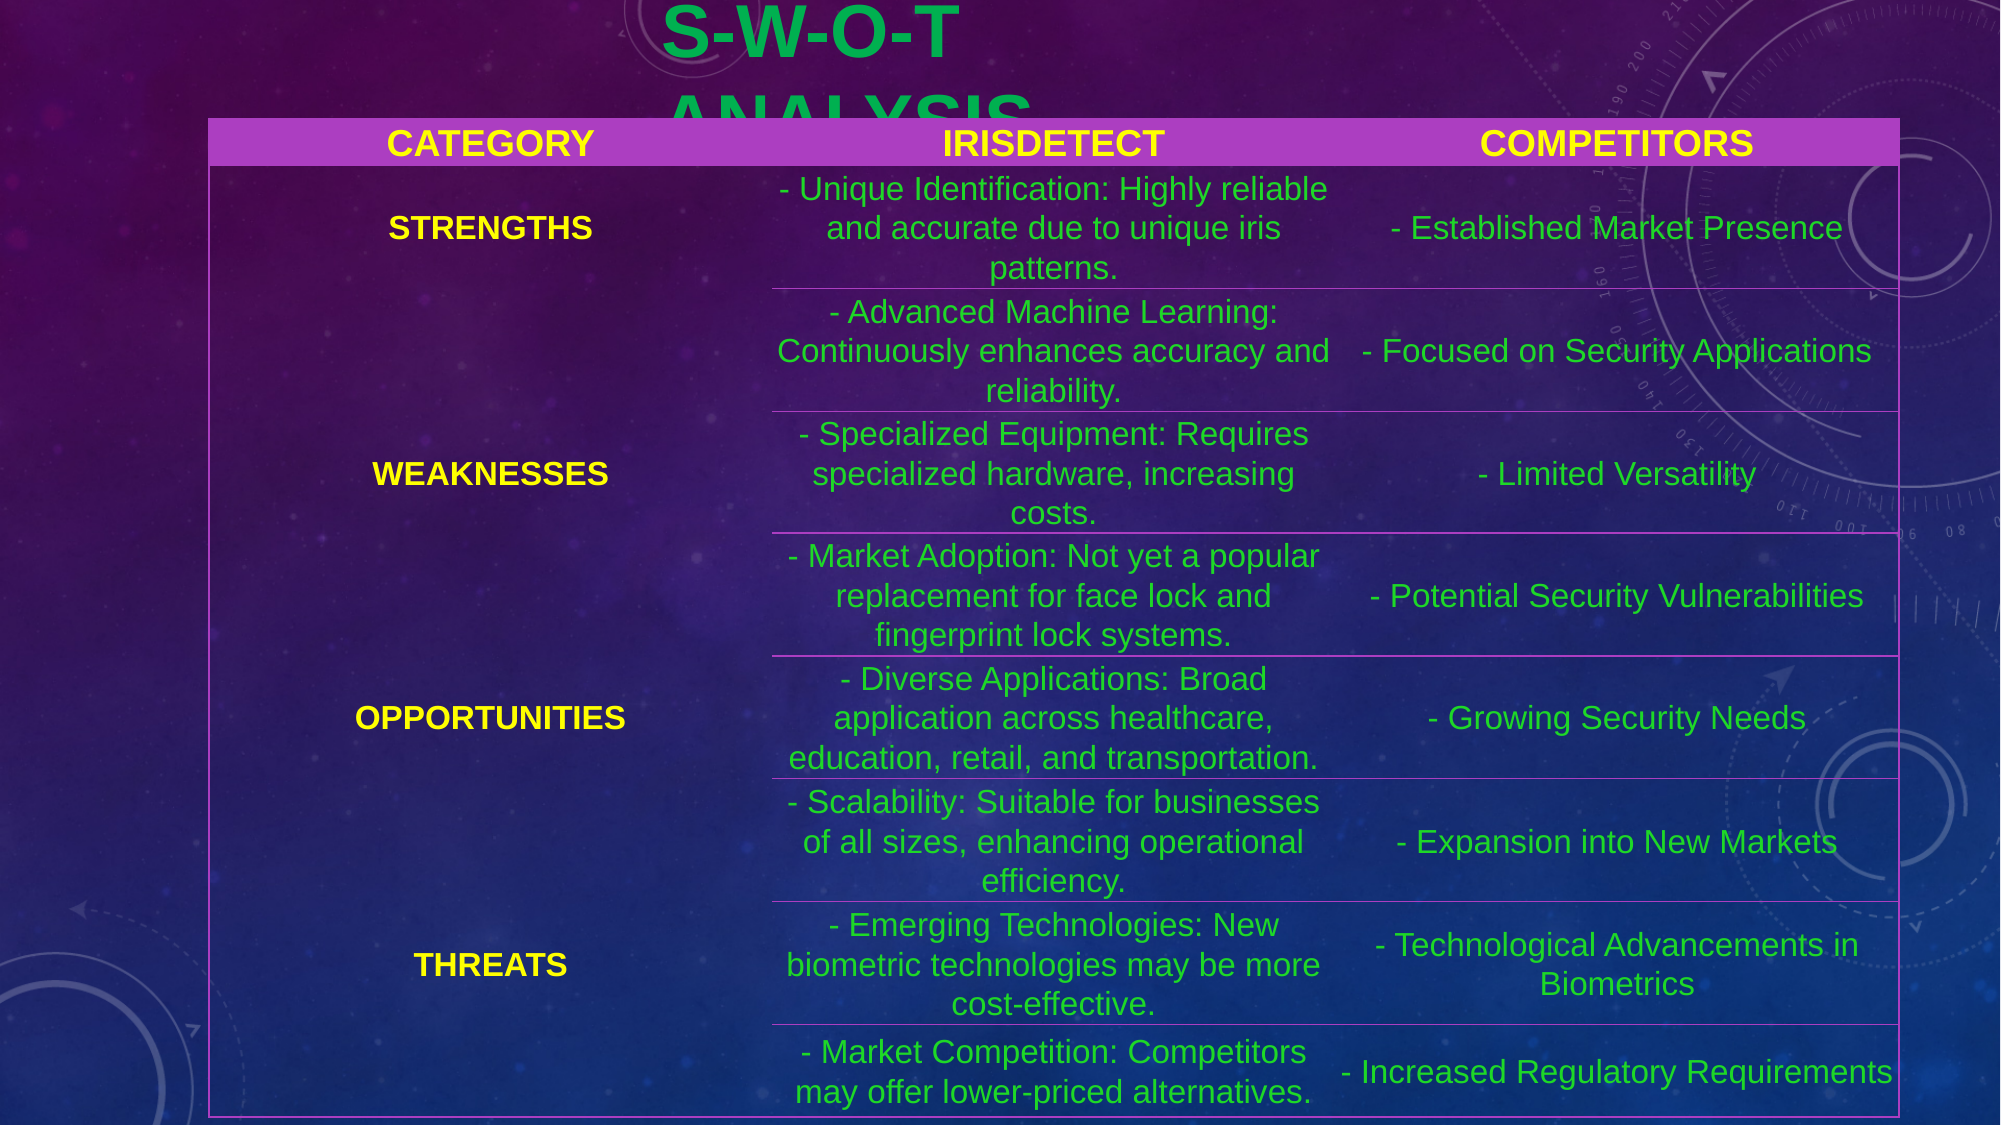

# S-W-O-T  ANALYSIS
| CATEGORY | IRISDETECT | COMPETITORS |
| --- | --- | --- |
| STRENGTHS | - Unique Identification: Highly reliable and accurate due to unique iris patterns. | - Established Market Presence |
|  | - Advanced Machine Learning: Continuously enhances accuracy and reliability. | - Focused on Security Applications |
| WEAKNESSES | - Specialized Equipment: Requires specialized hardware, increasing costs. | - Limited Versatility |
|  | - Market Adoption: Not yet a popular replacement for face lock and fingerprint lock systems. | - Potential Security Vulnerabilities |
| OPPORTUNITIES | - Diverse Applications: Broad application across healthcare, education, retail, and transportation. | - Growing Security Needs |
|  | - Scalability: Suitable for businesses of all sizes, enhancing operational efficiency. | - Expansion into New Markets |
| THREATS | - Emerging Technologies: New biometric technologies may be more cost-effective. | - Technological Advancements in Biometrics |
|  | - Market Competition: Competitors may offer lower-priced alternatives. | - Increased Regulatory Requirements |